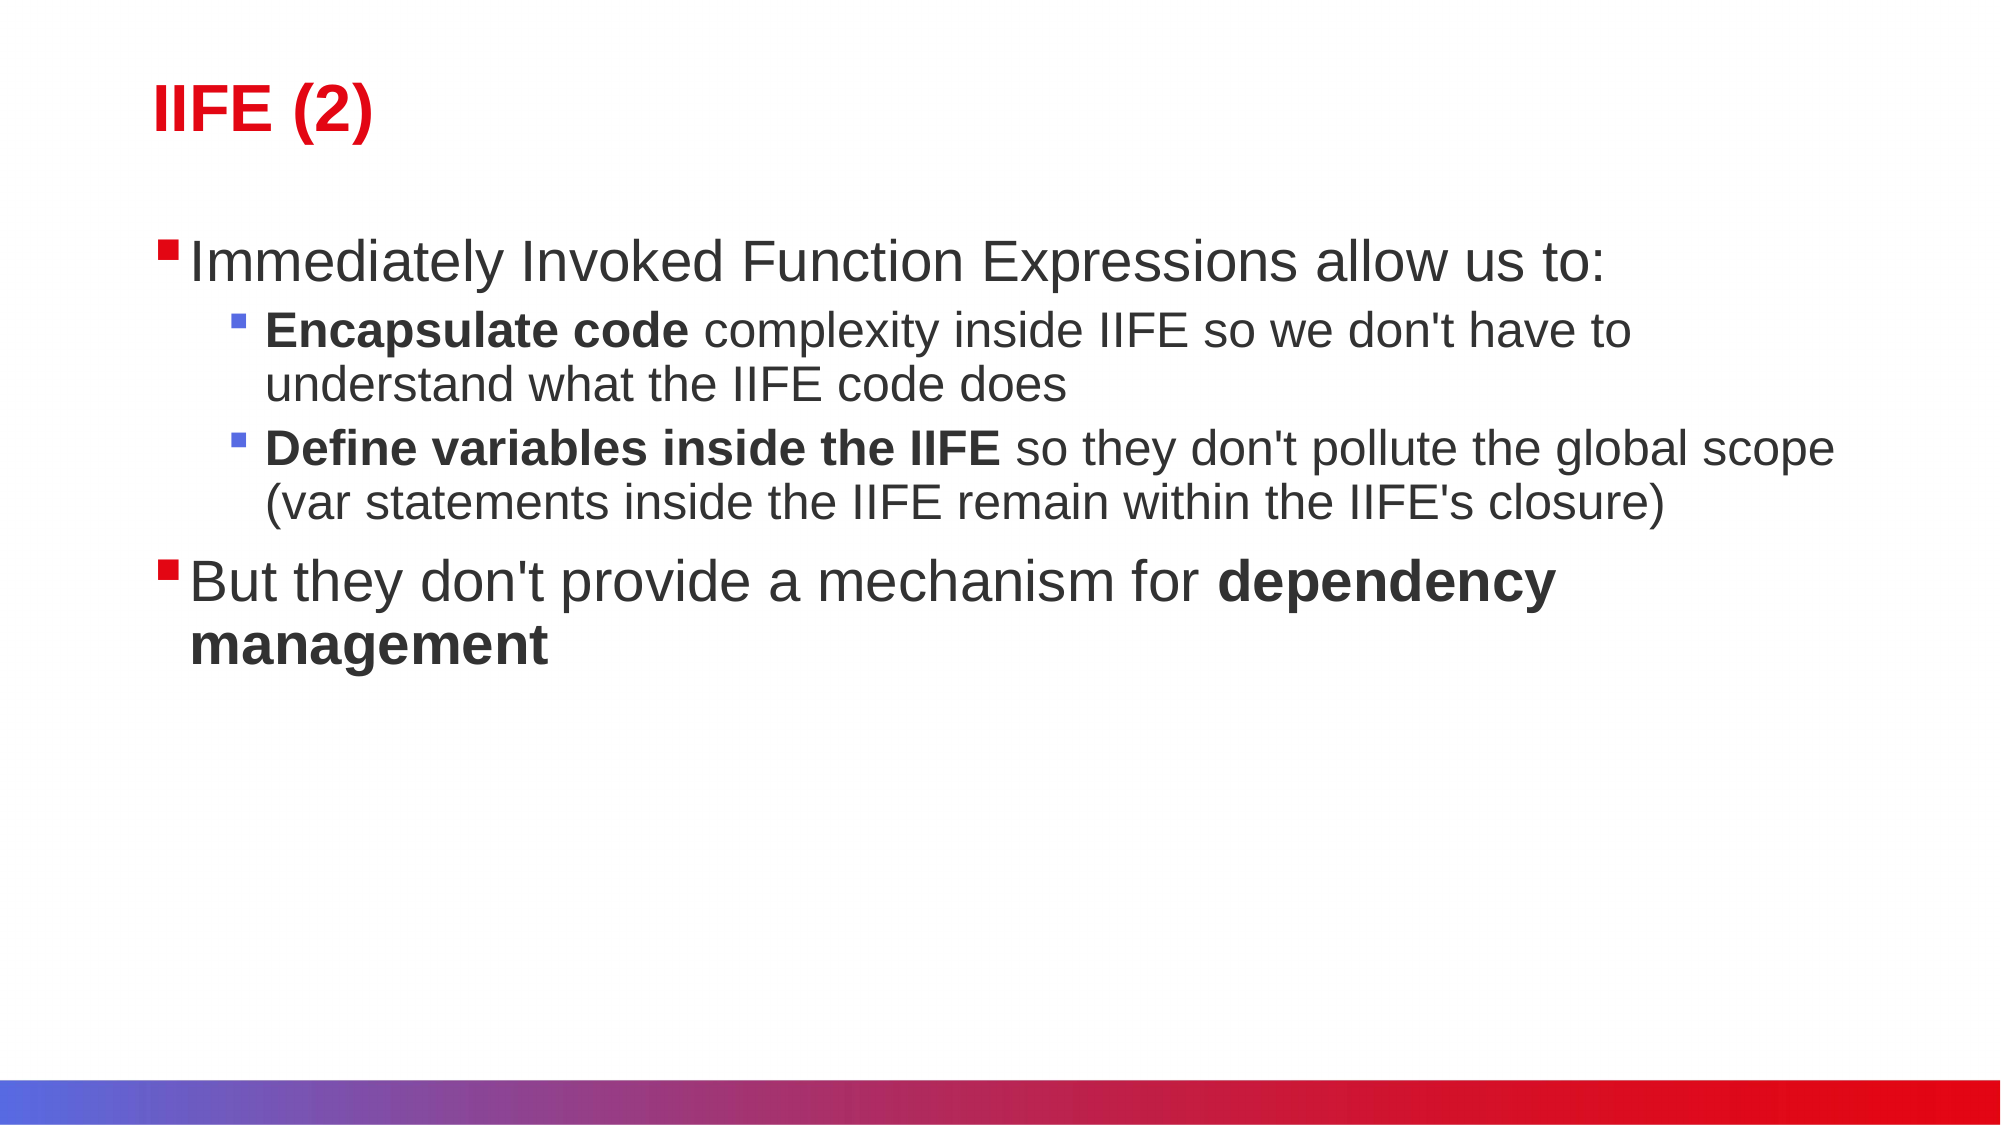

# IIFE (2)
Immediately Invoked Function Expressions allow us to:
Encapsulate code complexity inside IIFE so we don't have to understand what the IIFE code does
Define variables inside the IIFE so they don't pollute the global scope (var statements inside the IIFE remain within the IIFE's closure)
But they don't provide a mechanism for dependency management